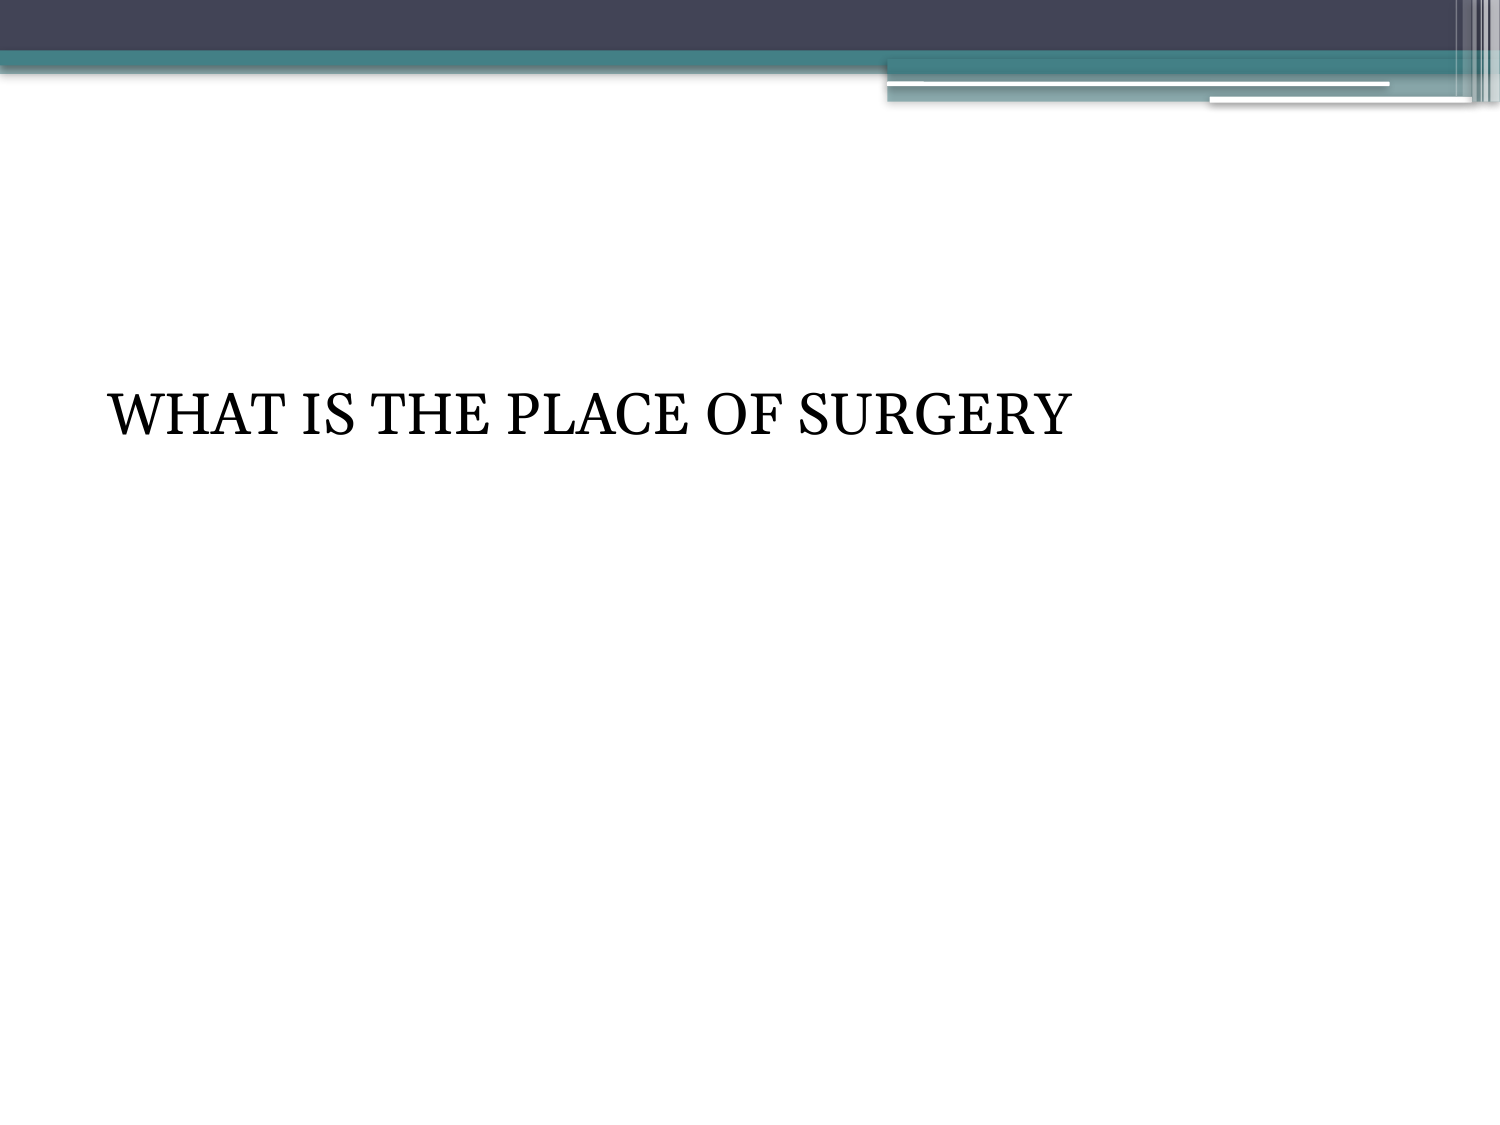

#
WHAT IS THE PLACE OF SURGERY